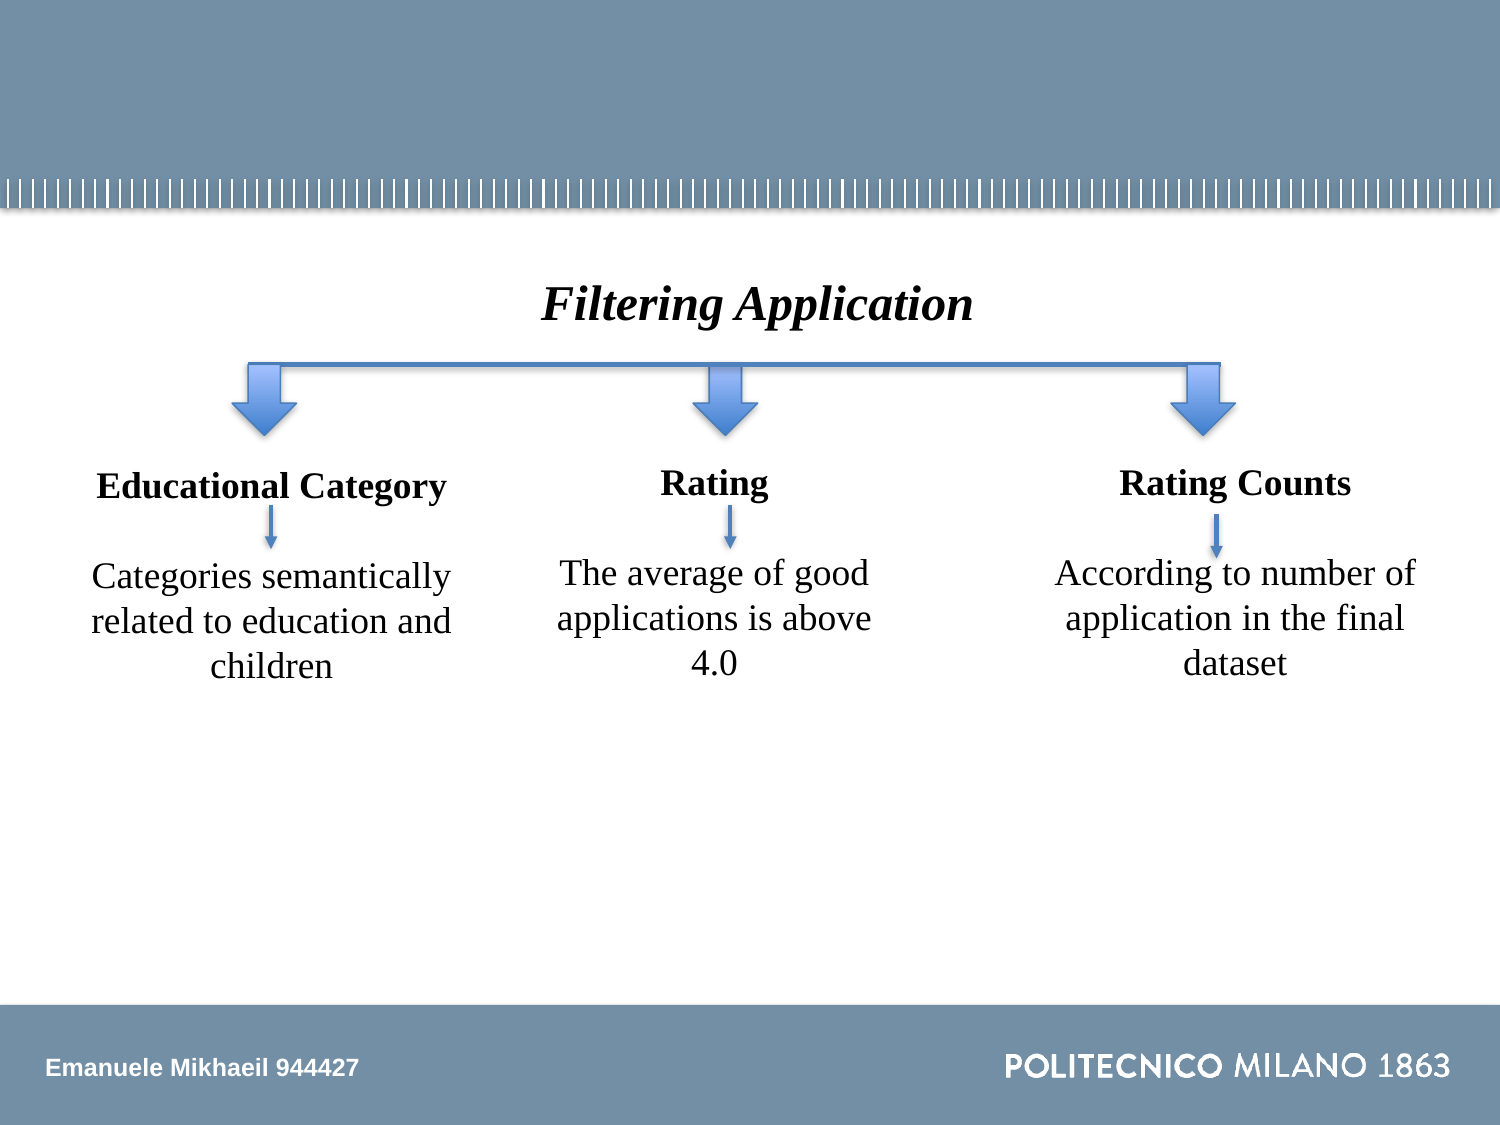

#
Filtering Application

Rating

The average of good applications is above 4.0
Rating Counts

According to number of
application in the final dataset
Educational Category

Categories semantically related to education and children